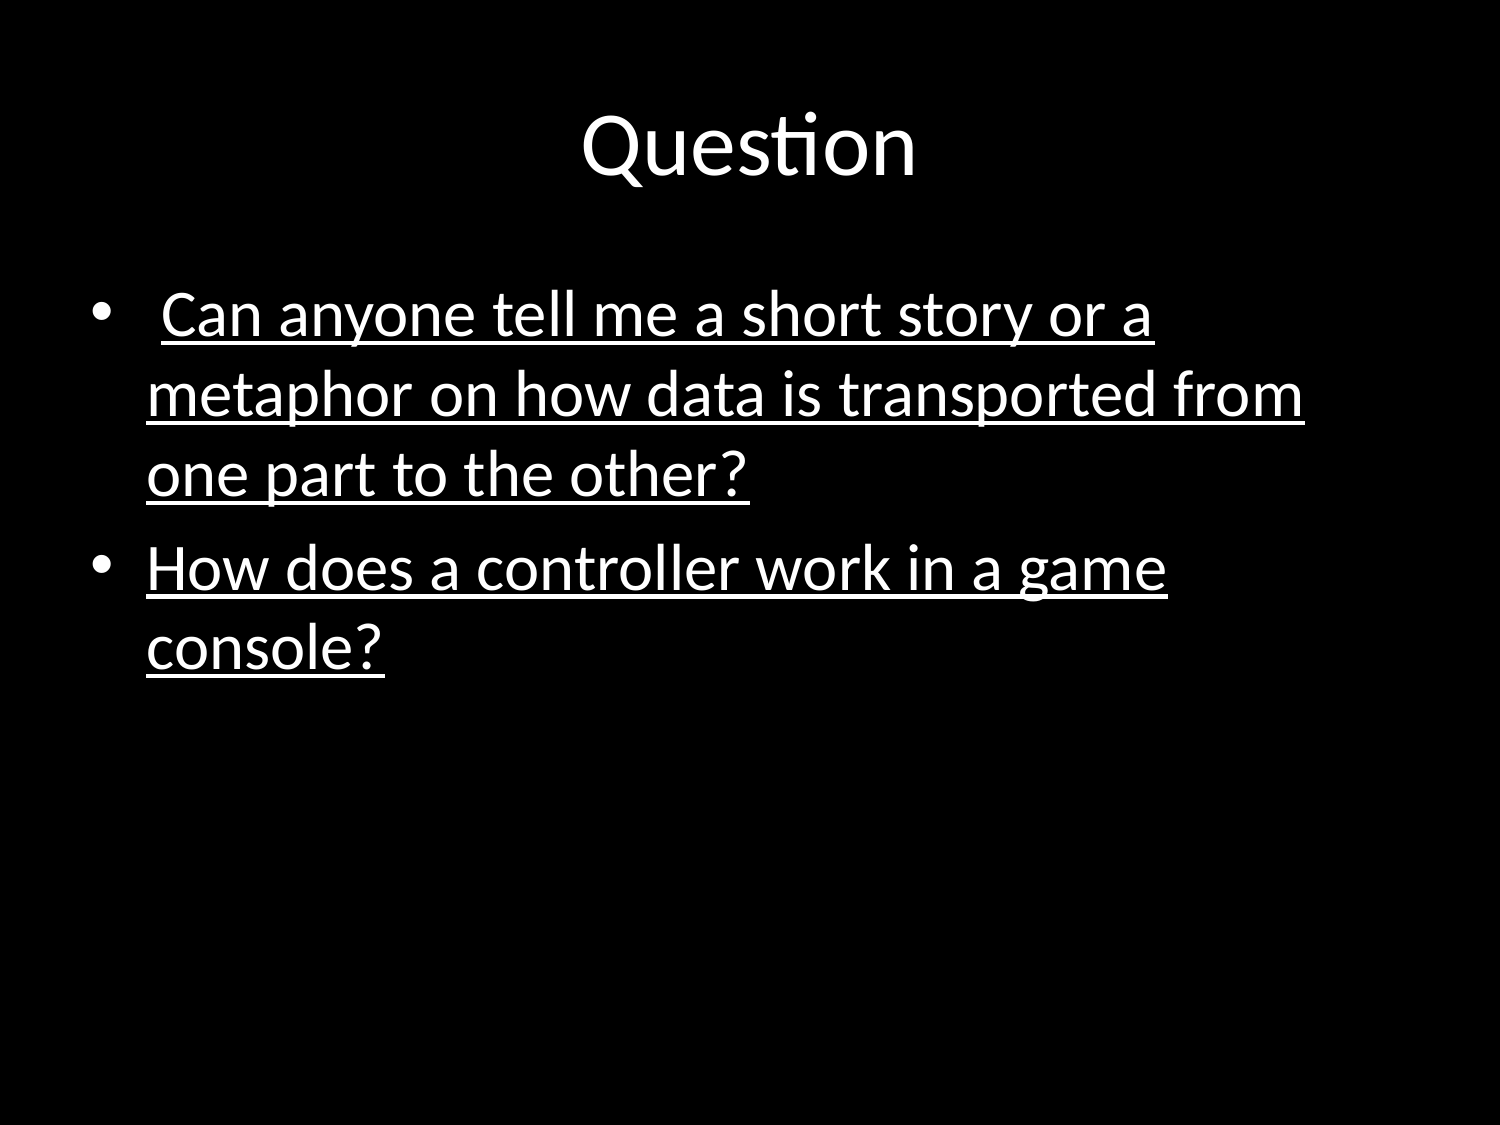

# Question
 Can anyone tell me a short story or a metaphor on how data is transported from one part to the other?
How does a controller work in a game console?